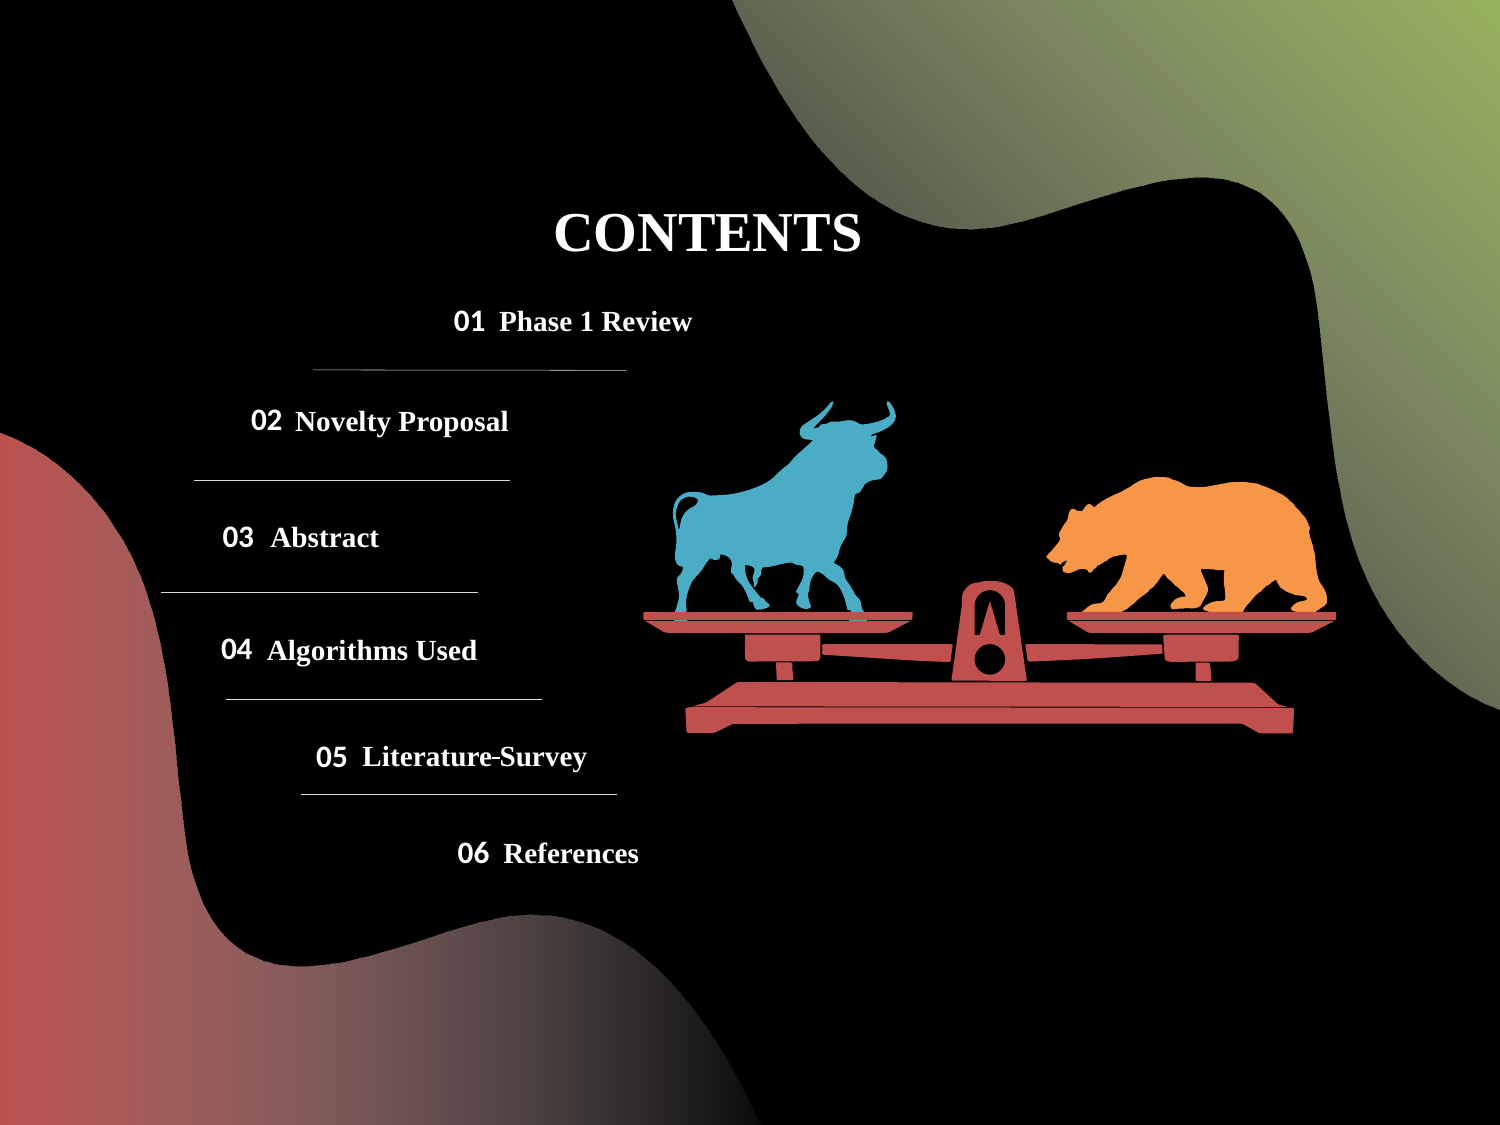

CONTENTS
01
Phase 1 Review
02
Novelty Proposal

03
Abstract
04
Algorithms Used
05
Literature Survey
06
References